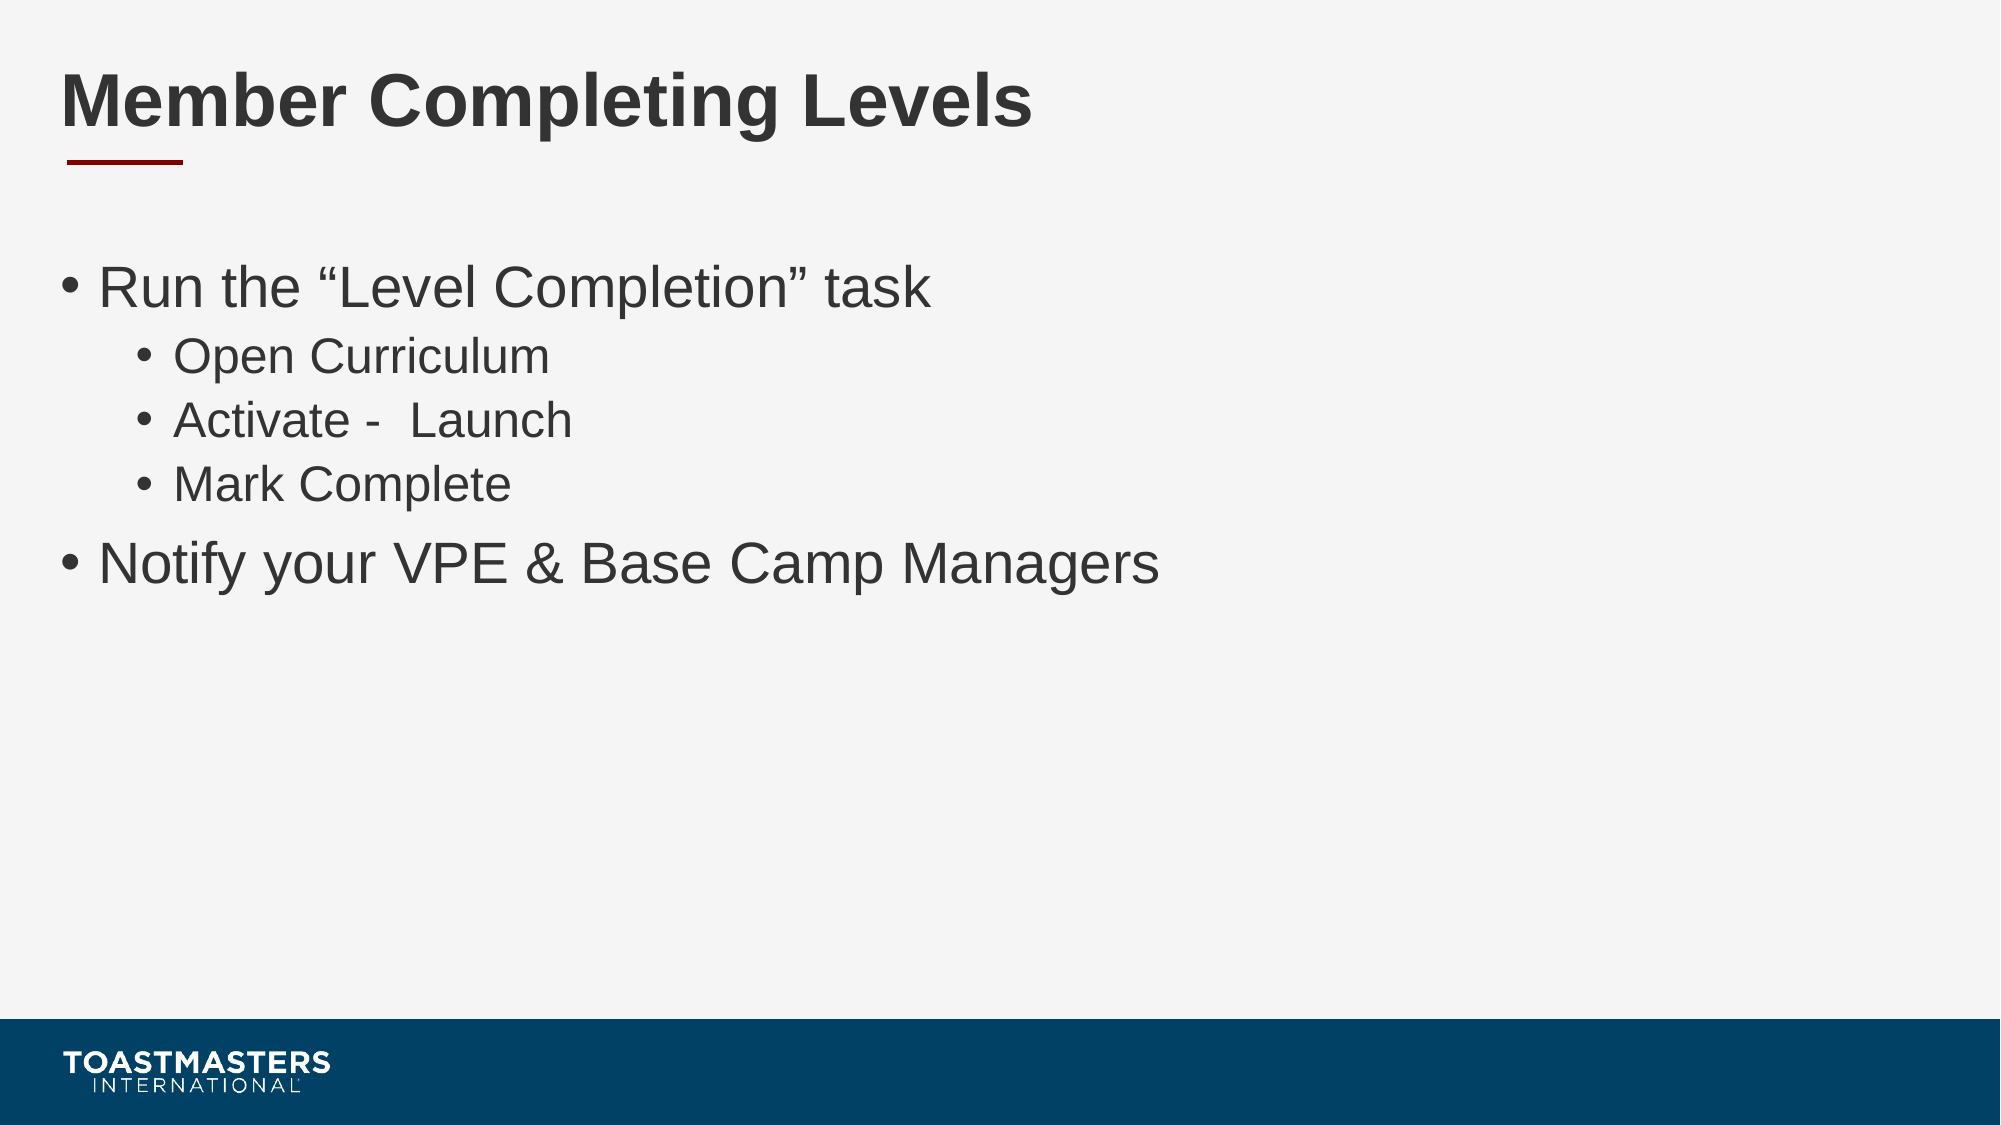

# Member Completing Levels
Run the “Level Completion” task
Open Curriculum
Activate -  Launch
Mark Complete
Notify your VPE & Base Camp Managers